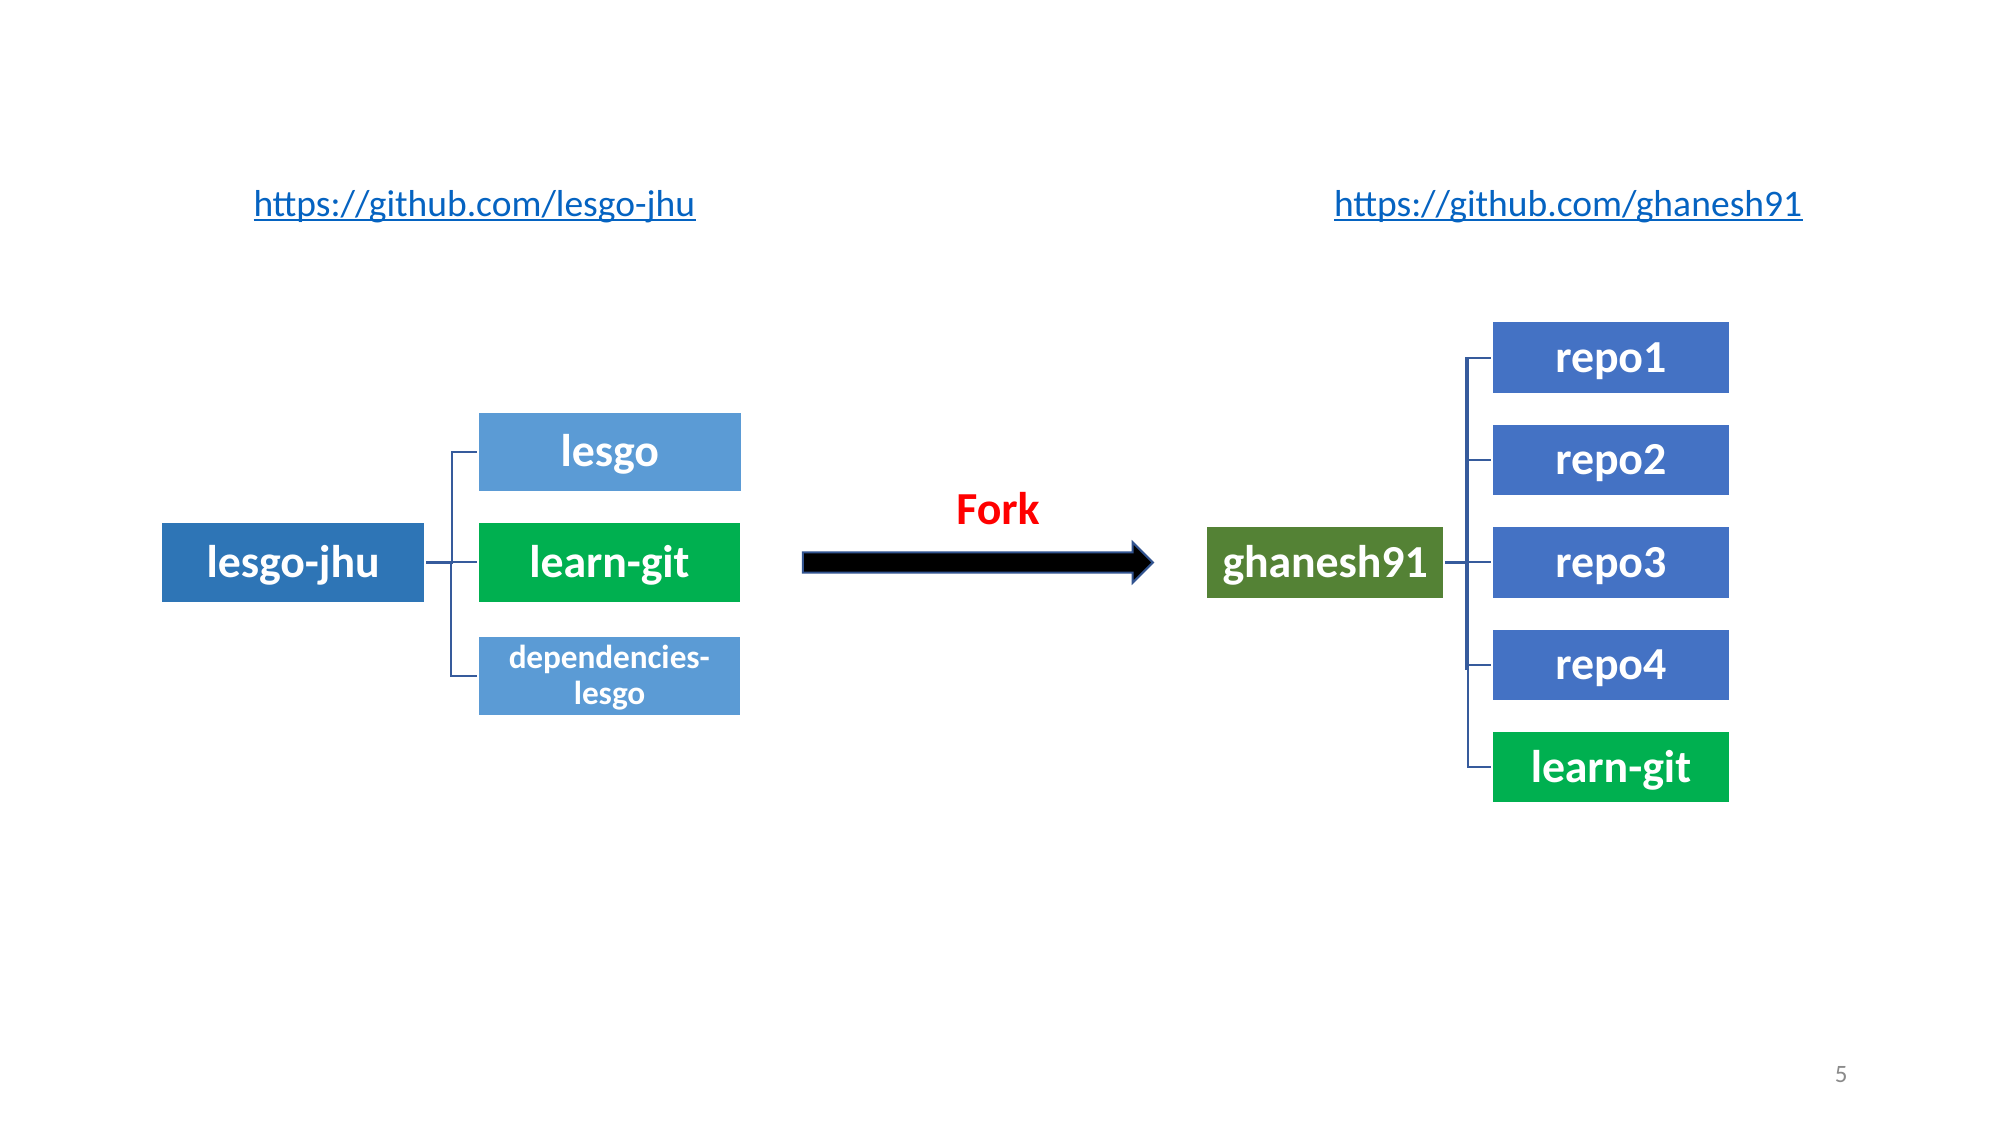

https://github.com/lesgo-jhu
https://github.com/ghanesh91
ghanesh91
repo1
repo2
repo3
repo4
learn-git
Fork
ghanesh91
repo1
repo2
repo3
repo4
learn-git

lesgo-jhu
lesgo
learn-git
dependencies-lesgo

5